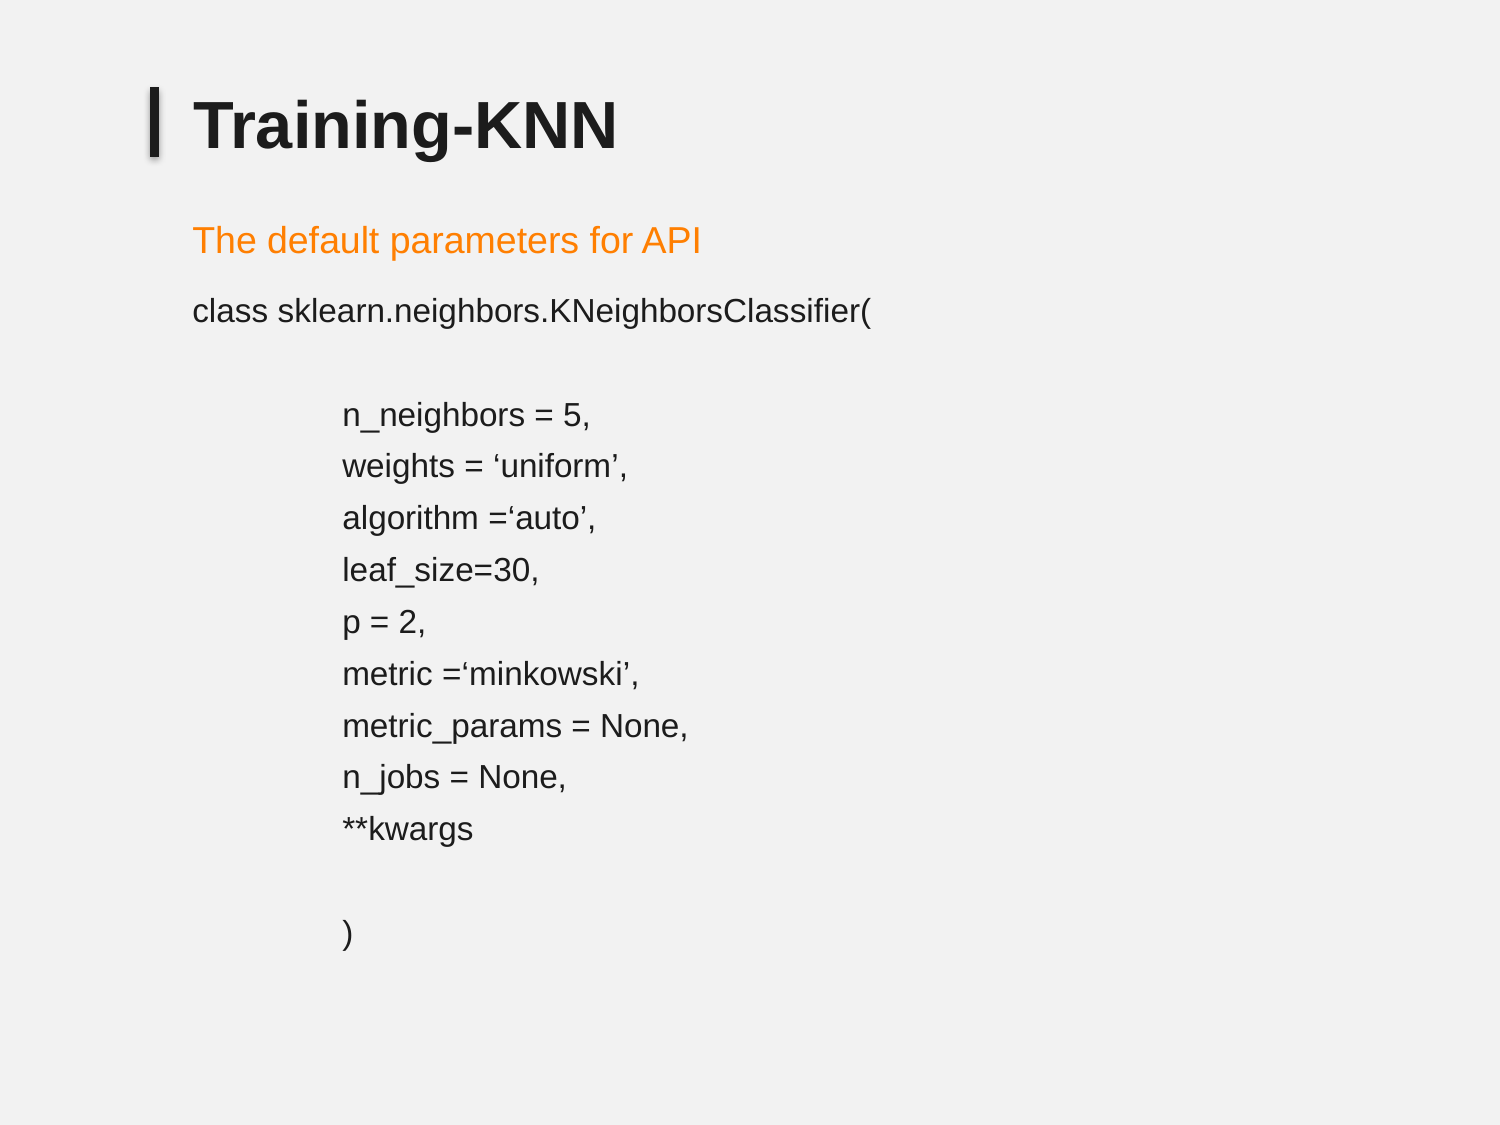

Training-KNN
The default parameters for API
class sklearn.neighbors.KNeighborsClassifier(

	n_neighbors = 5,
	weights = ‘uniform’,
	algorithm =‘auto’,
	leaf_size=30,
	p = 2,
	metric =‘minkowski’,
	metric_params = None,
	n_jobs = None,
	**kwargs

	)